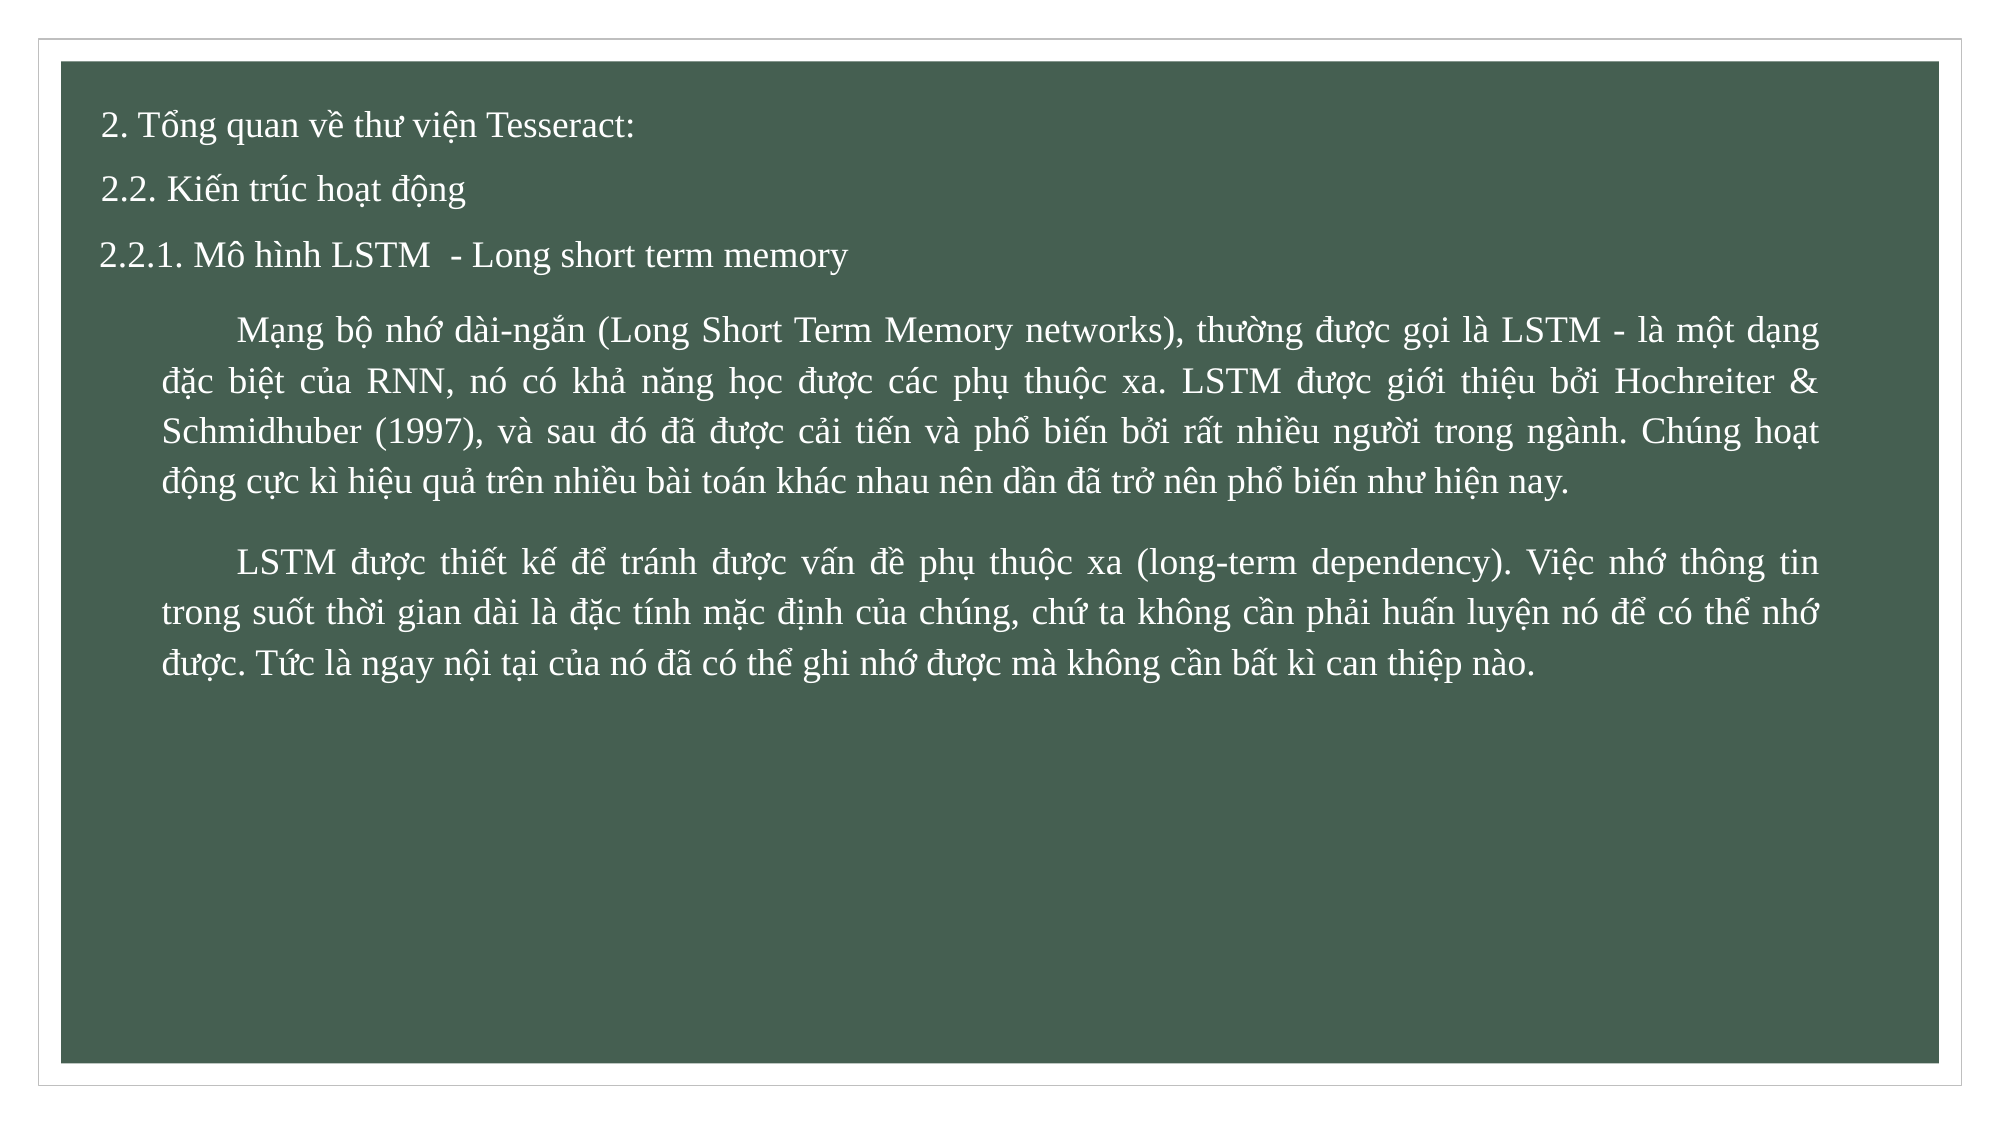

2. Tổng quan về thư viện Tesseract:
2.2. Kiến trúc hoạt động

2.2.1. Mô hình LSTM  - Long short term memory
Mạng bộ nhớ dài-ngắn (Long Short Term Memory networks), thường được gọi là LSTM - là một dạng đặc biệt của RNN, nó có khả năng học được các phụ thuộc xa. LSTM được giới thiệu bởi Hochreiter & Schmidhuber (1997), và sau đó đã được cải tiến và phổ biến bởi rất nhiều người trong ngành. Chúng hoạt động cực kì hiệu quả trên nhiều bài toán khác nhau nên dần đã trở nên phổ biến như hiện nay.
LSTM được thiết kế để tránh được vấn đề phụ thuộc xa (long-term dependency). Việc nhớ thông tin trong suốt thời gian dài là đặc tính mặc định của chúng, chứ ta không cần phải huấn luyện nó để có thể nhớ được. Tức là ngay nội tại của nó đã có thể ghi nhớ được mà không cần bất kì can thiệp nào.